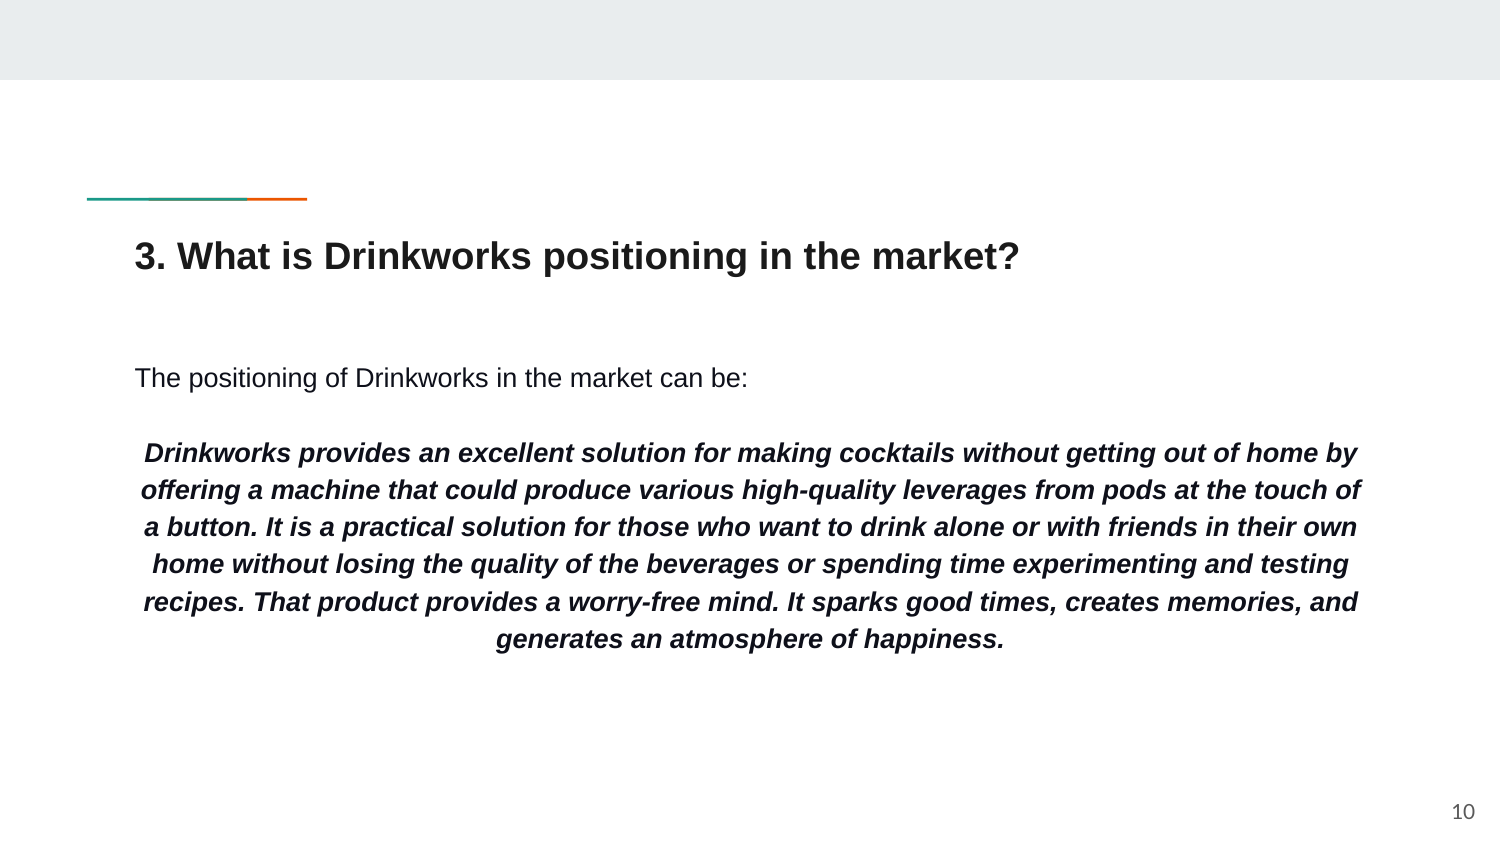

# 3. What is Drinkworks positioning in the market?
The positioning of Drinkworks in the market can be:

Drinkworks provides an excellent solution for making cocktails without getting out of home by offering a machine that could produce various high-quality leverages from pods at the touch of a button. It is a practical solution for those who want to drink alone or with friends in their own home without losing the quality of the beverages or spending time experimenting and testing recipes. That product provides a worry-free mind. It sparks good times, creates memories, and generates an atmosphere of happiness.

10